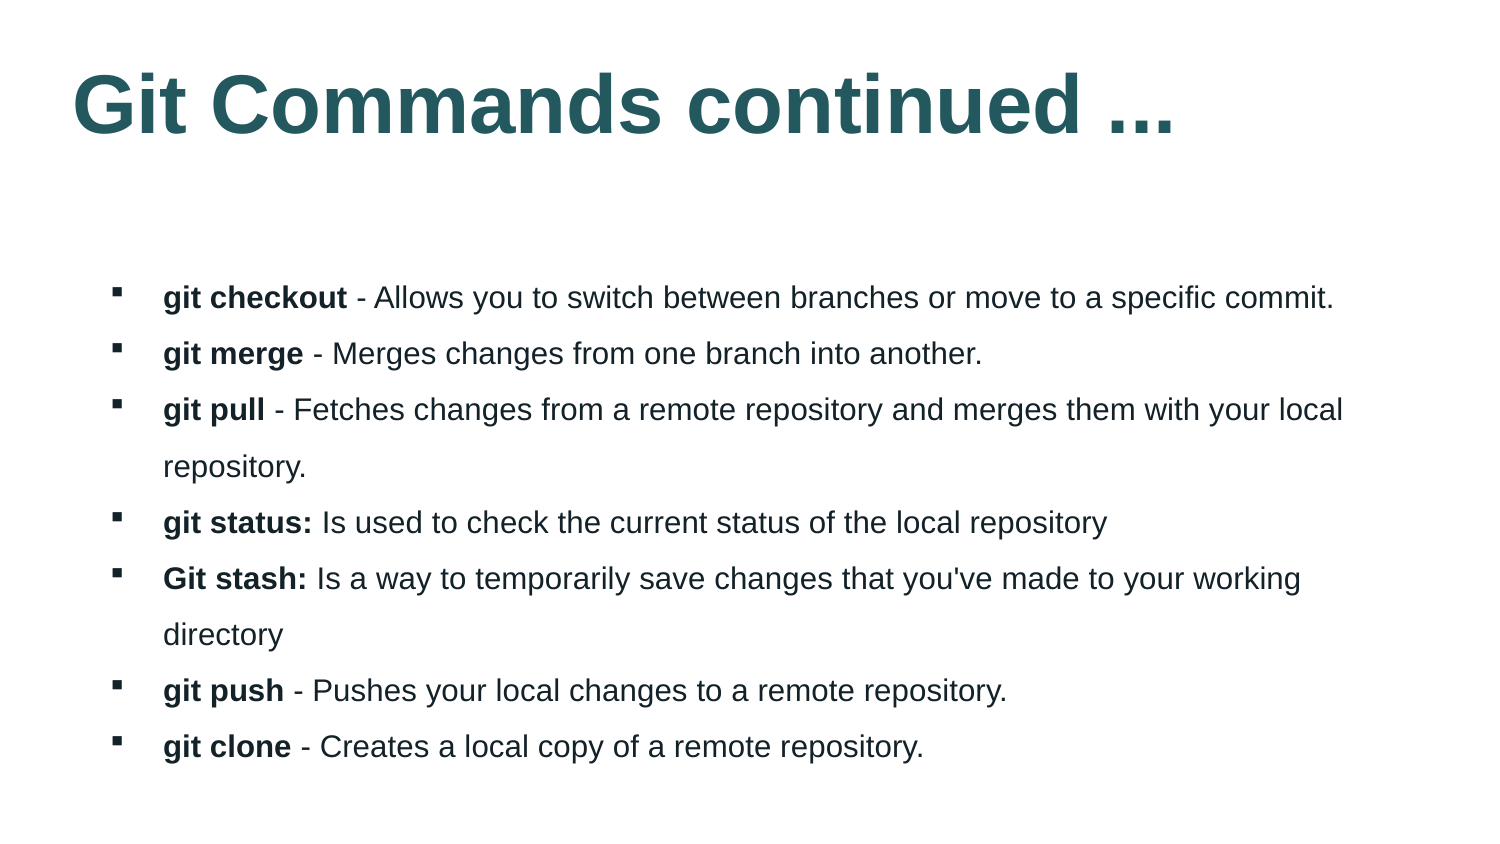

Git Commands continued ...
git checkout - Allows you to switch between branches or move to a specific commit.
git merge - Merges changes from one branch into another.
git pull - Fetches changes from a remote repository and merges them with your local repository.
git status: Is used to check the current status of the local repository
Git stash: Is a way to temporarily save changes that you've made to your working directory
git push - Pushes your local changes to a remote repository.
git clone - Creates a local copy of a remote repository.